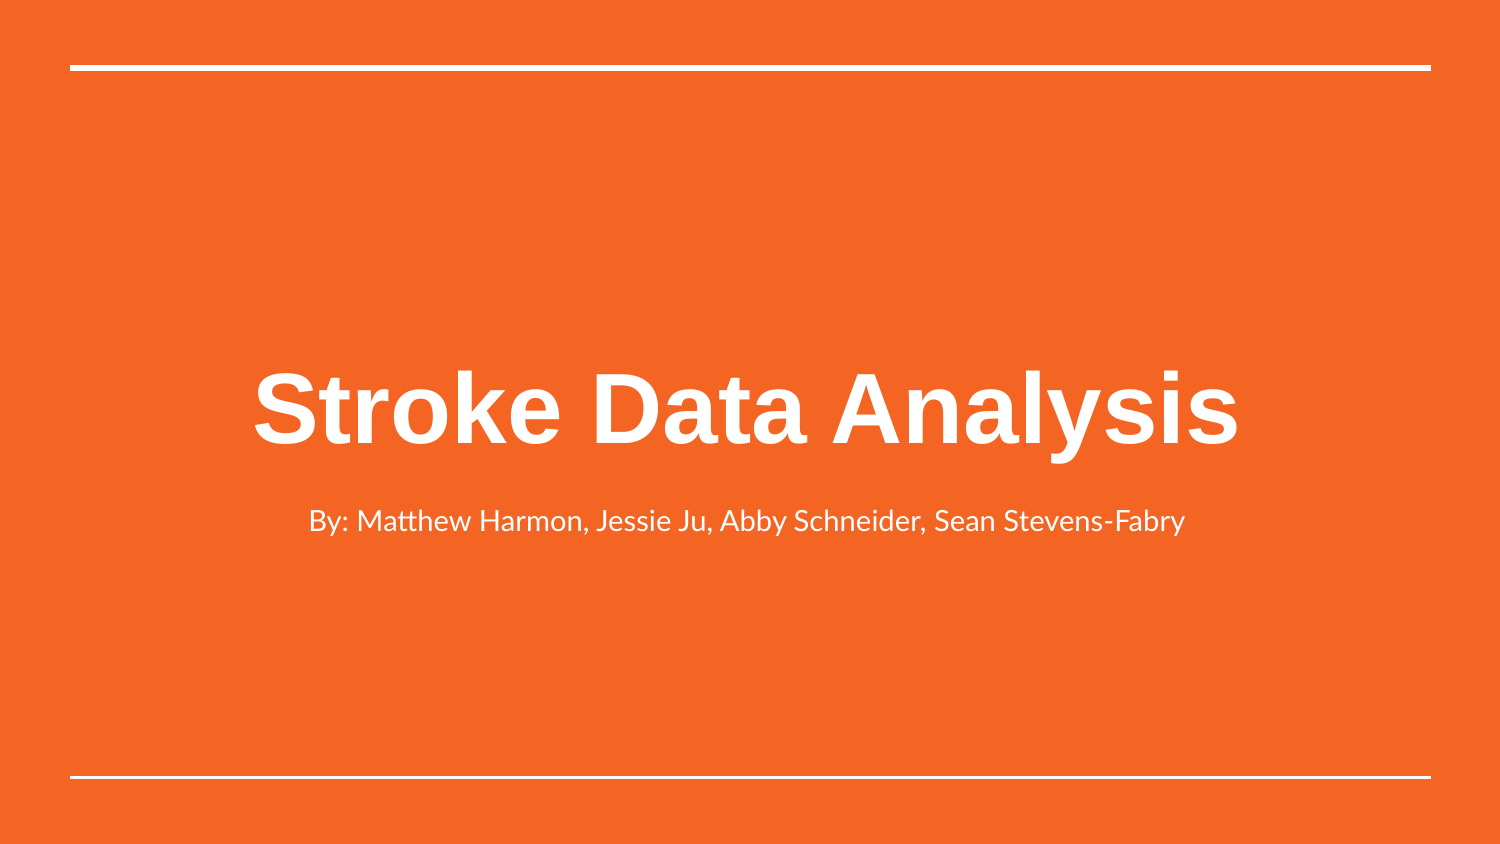

# Stroke Data Analysis
By: Matthew Harmon, Jessie Ju, Abby Schneider, Sean Stevens-Fabry